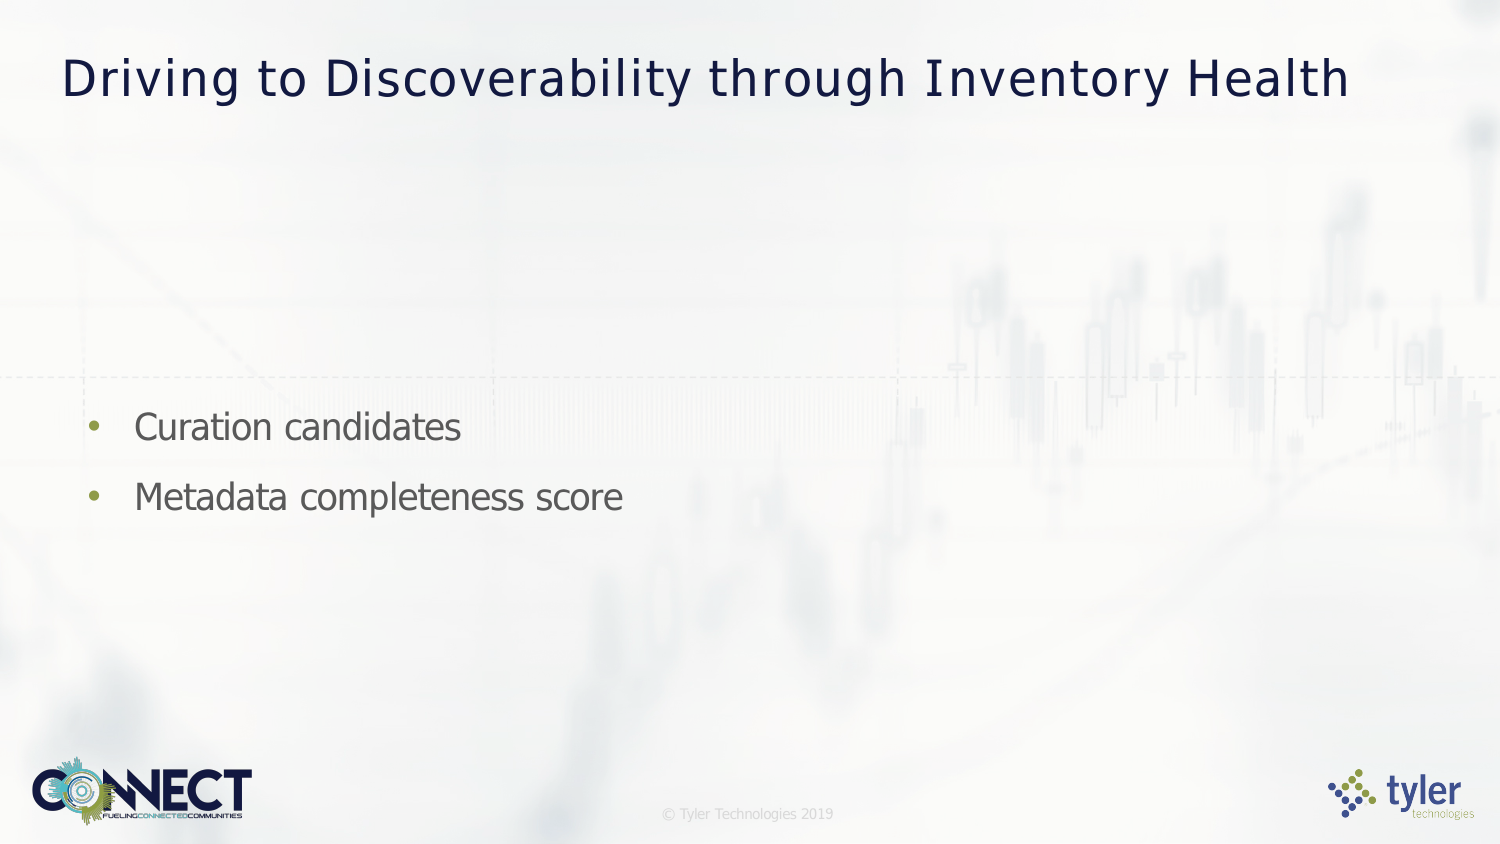

# Driving to Discoverability through Inventory Health

Curation candidates
Metadata completeness score